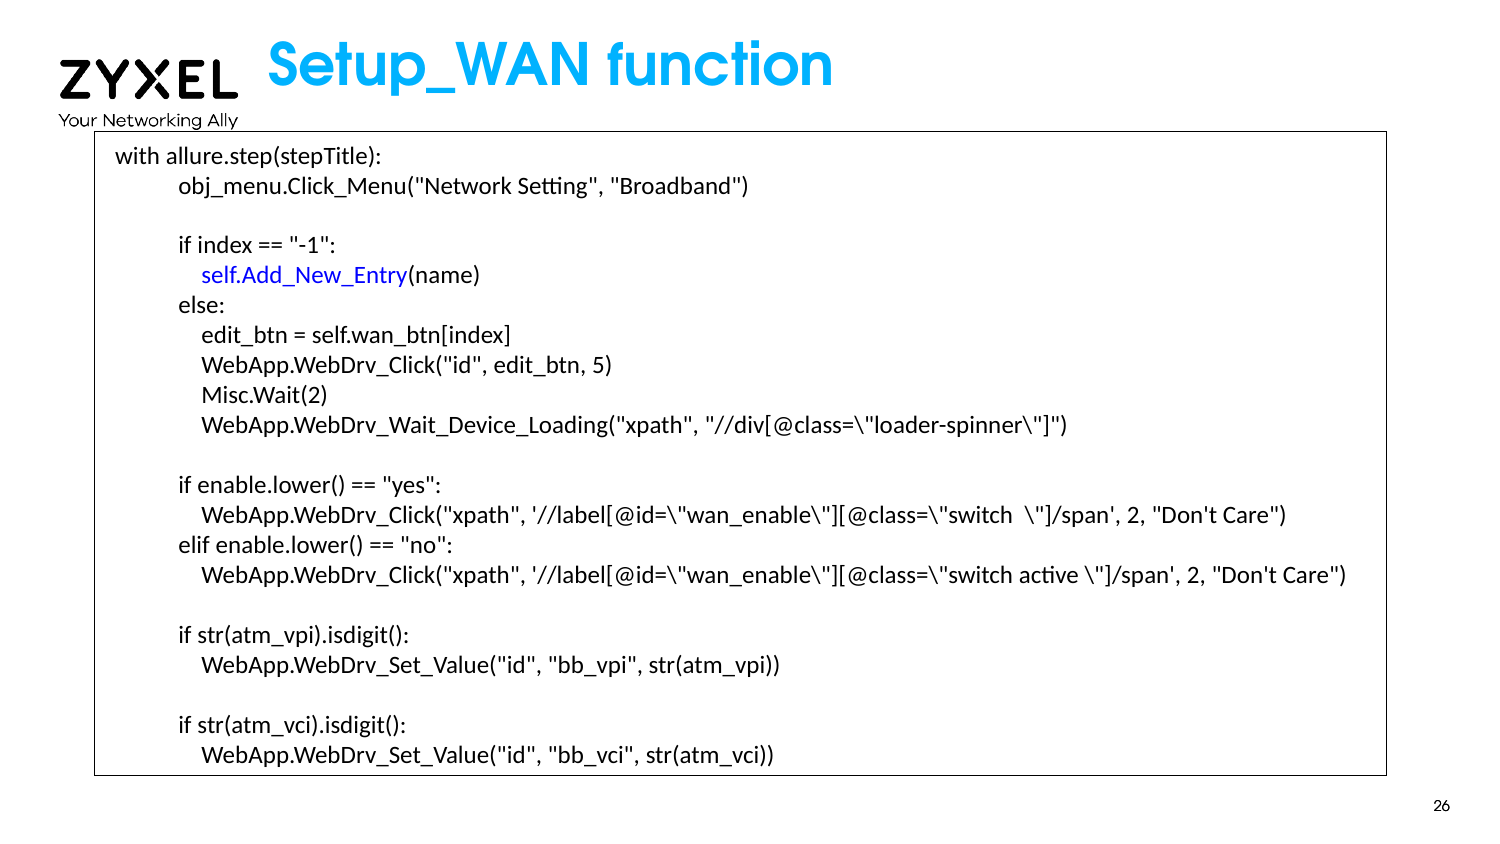

# Setup_WAN function
 with allure.step(stepTitle):
            obj_menu.Click_Menu("Network Setting", "Broadband")

            if index == "-1":
                self.Add_New_Entry(name)
            else:
                edit_btn = self.wan_btn[index]
                WebApp.WebDrv_Click("id", edit_btn, 5)
                Misc.Wait(2)
                WebApp.WebDrv_Wait_Device_Loading("xpath", "//div[@class=\"loader-spinner\"]")

            if enable.lower() == "yes":
                WebApp.WebDrv_Click("xpath", '//label[@id=\"wan_enable\"][@class=\"switch  \"]/span', 2, "Don't Care")
            elif enable.lower() == "no":
                WebApp.WebDrv_Click("xpath", '//label[@id=\"wan_enable\"][@class=\"switch active \"]/span', 2, "Don't Care")

            if str(atm_vpi).isdigit():
                WebApp.WebDrv_Set_Value("id", "bb_vpi", str(atm_vpi))

            if str(atm_vci).isdigit():
                WebApp.WebDrv_Set_Value("id", "bb_vci", str(atm_vci))